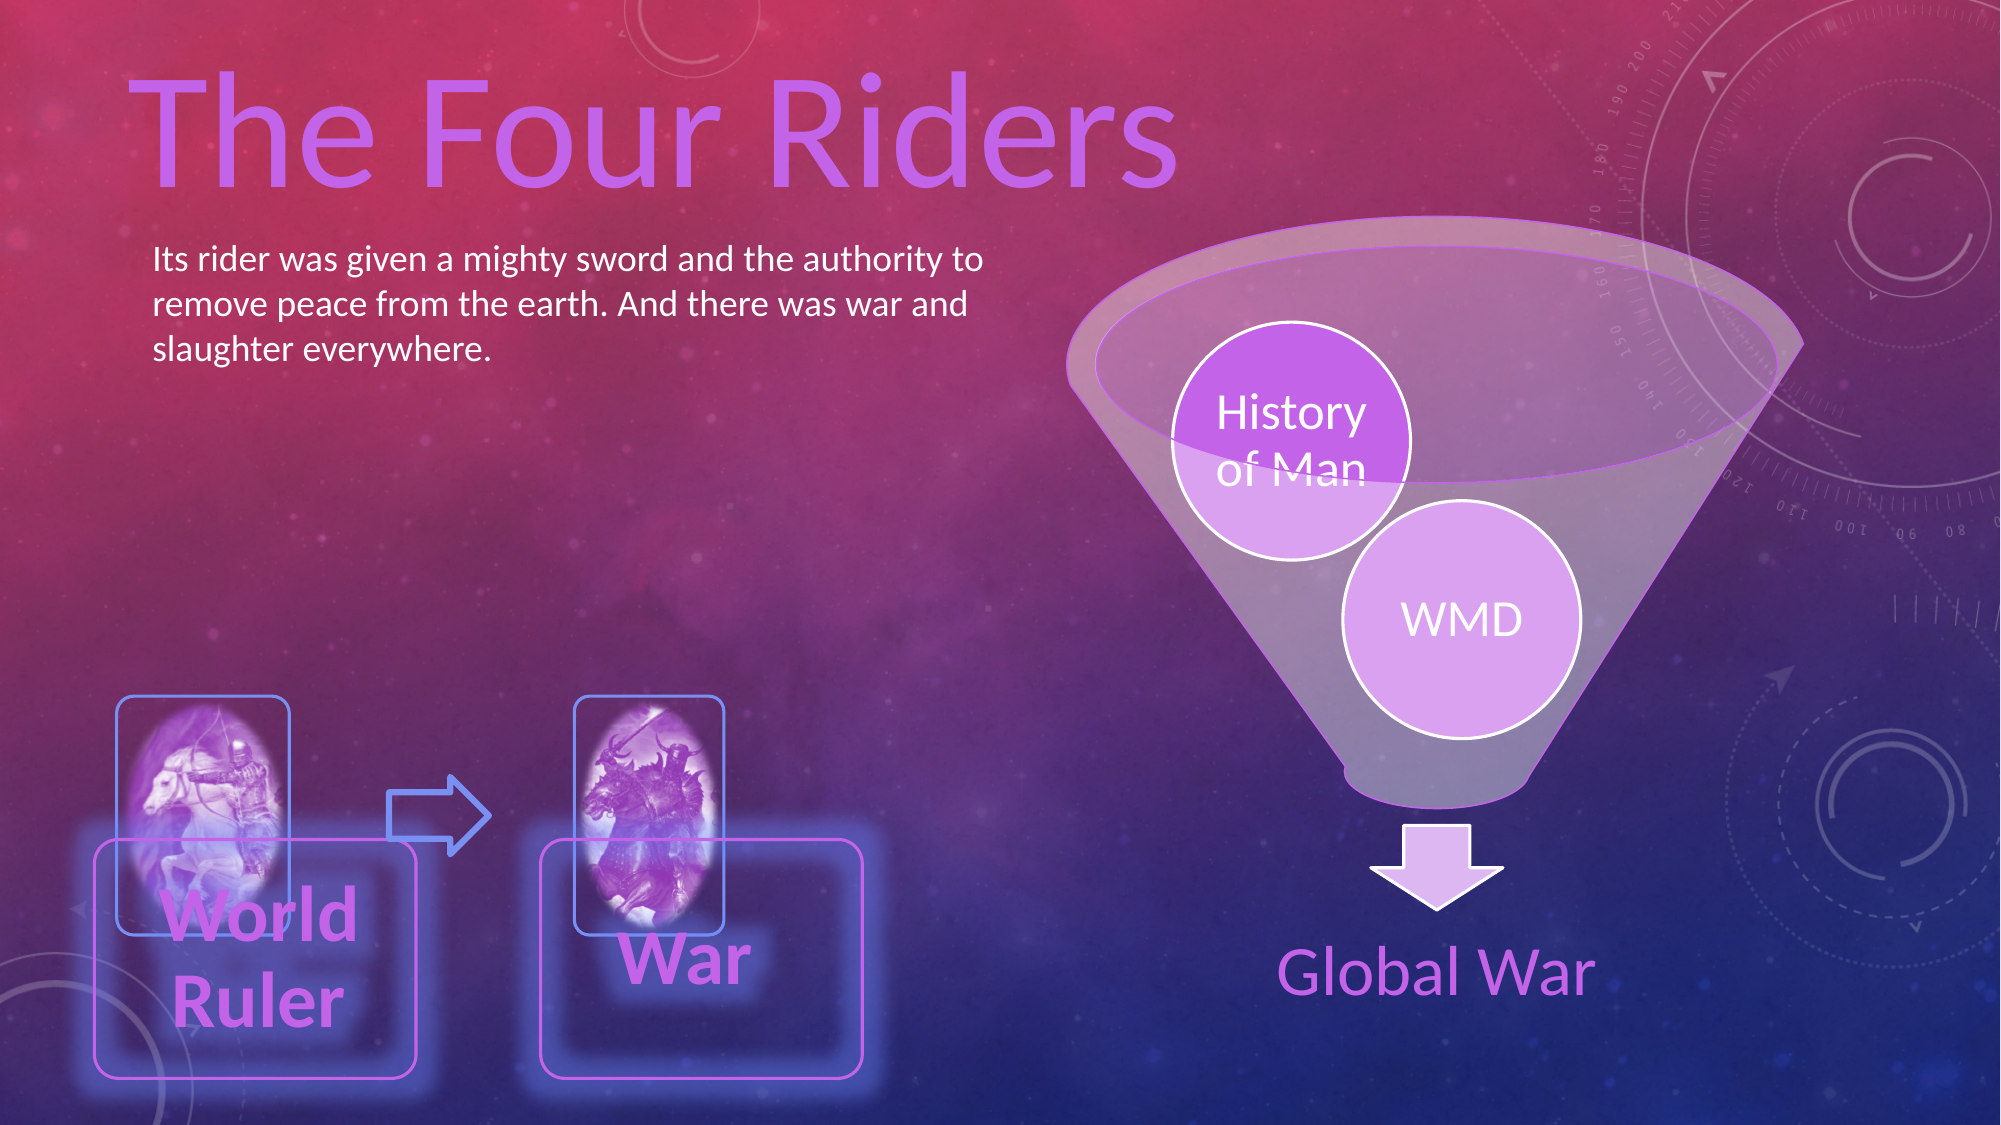

# The Four Riders
Global War
WMD
History of Man
Its rider was given a mighty sword and the authority to remove peace from the earth. And there was war and slaughter everywhere.
World Ruler

War